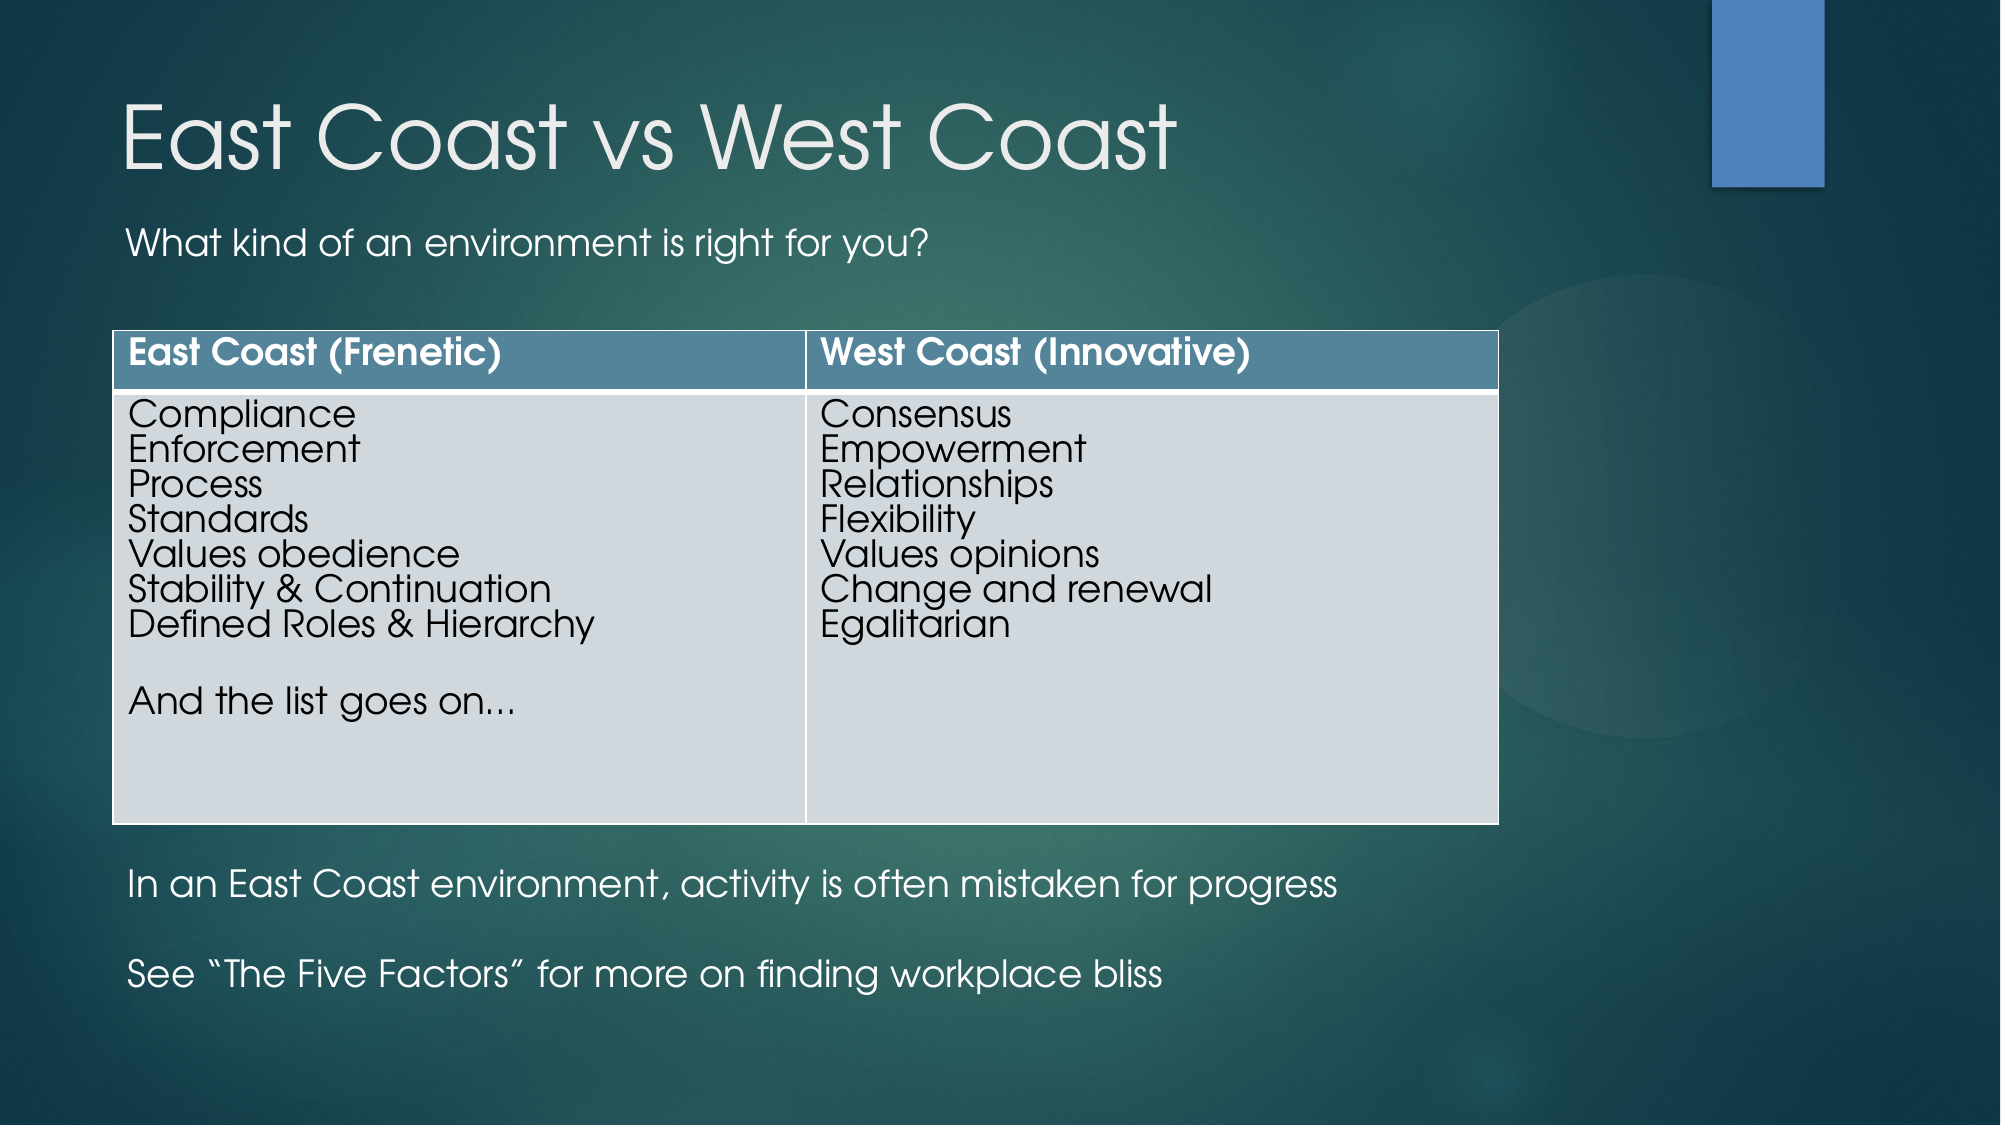

East Coast vs West Coast
What kind of an environment is right for you?
| East Coast (Frenetic) | West Coast (Innovative) |
| --- | --- |
| Compliance Enforcement Process Standards Values obedience Stability & Continuation Defined Roles & Hierarchy And the list goes on… | Consensus Empowerment Relationships Flexibility Values opinions Change and renewal Egalitarian |
In an East Coast environment, activity is often mistaken for progress

See “The Five Factors” for more on finding workplace bliss